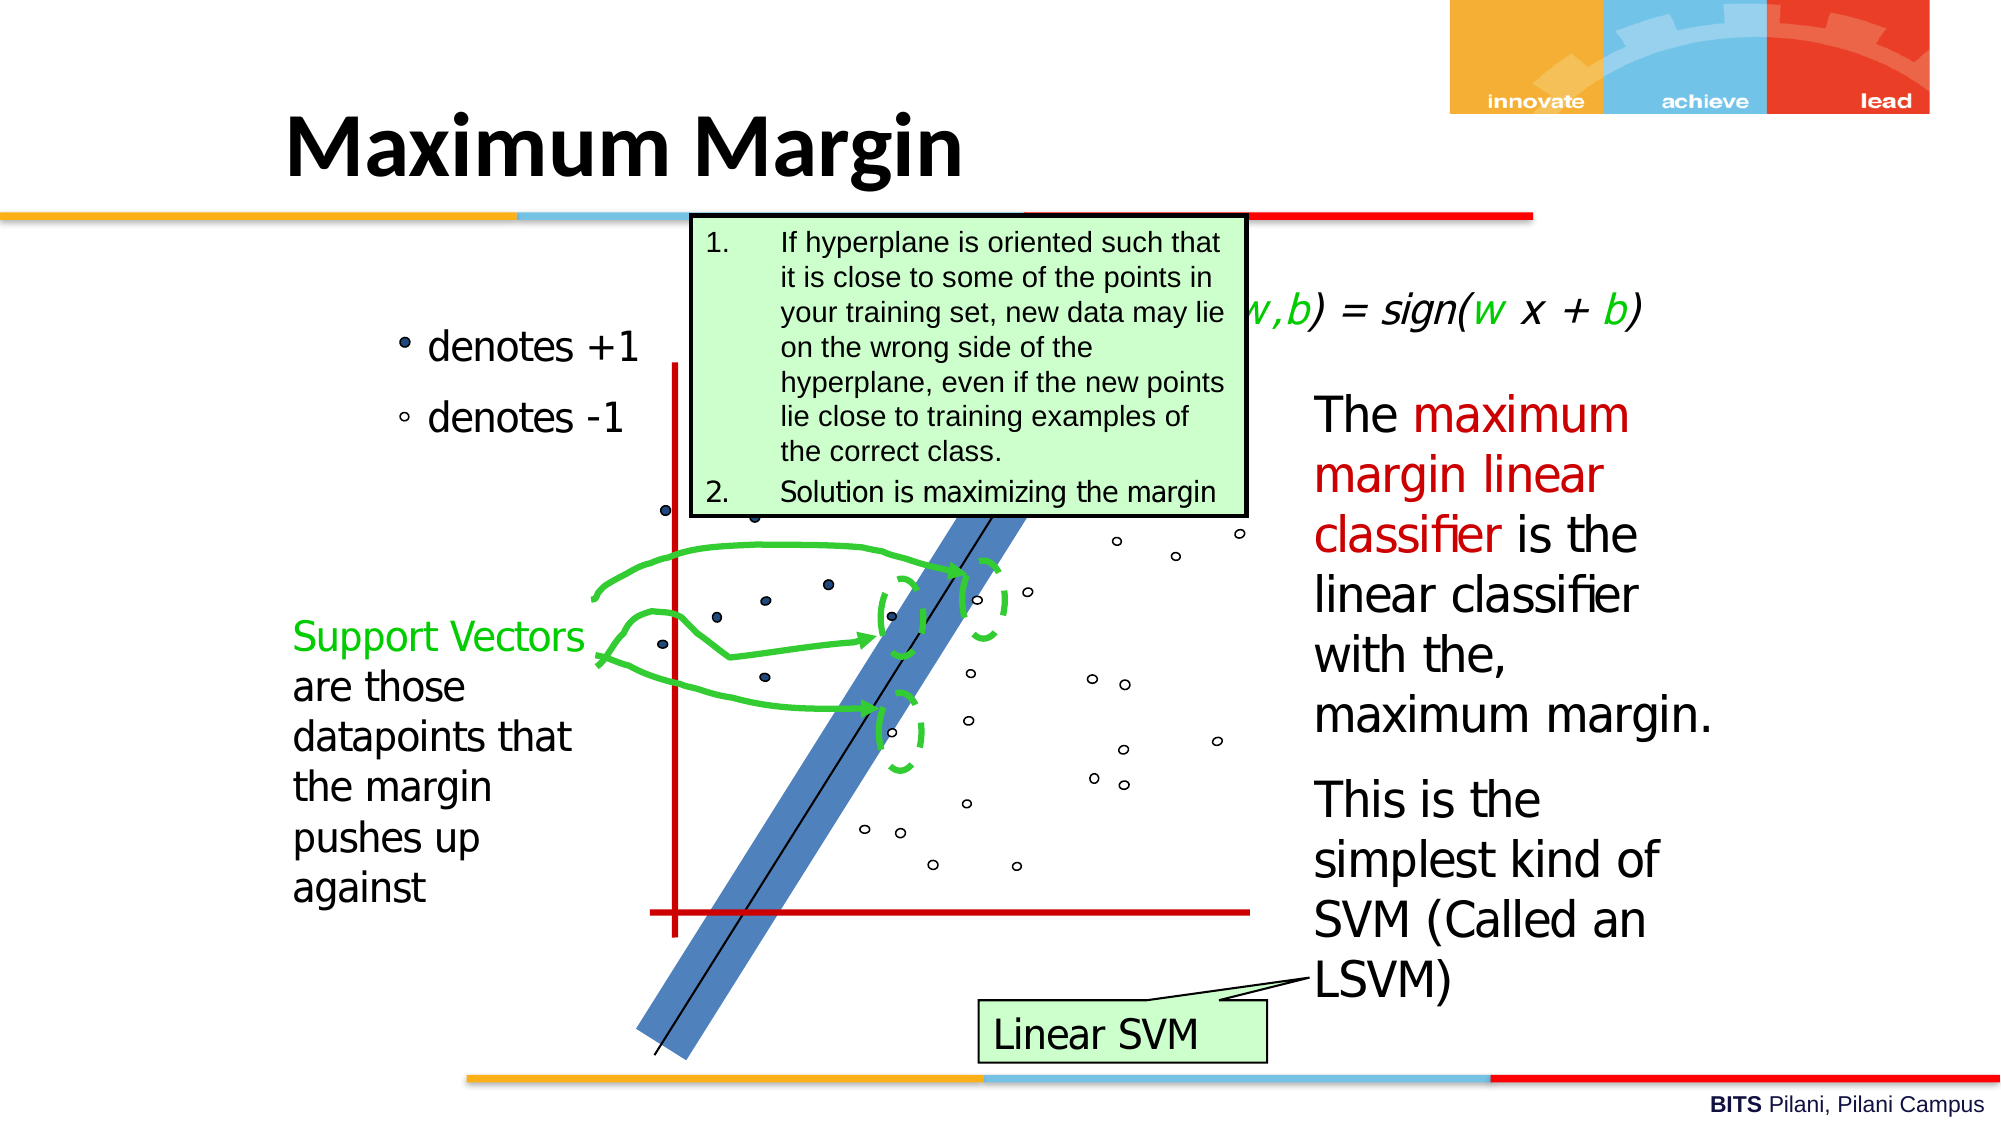

Maximum Margin
If hyperplane is oriented such that it is close to some of the points in your training set, new data may lie on the wrong side of the hyperplane, even if the new points lie close to training examples of the correct class.
Solution is maximizing the margin
f(x,w,b) = sign(w x + b)
  denotes +1
  denotes -1

The maximum margin linear classifier is the linear classifier with the, maximum margin.
This is the simplest kind of SVM (Called an LSVM)

Support Vectors are those datapoints that the margin pushes up against

Linear SVM